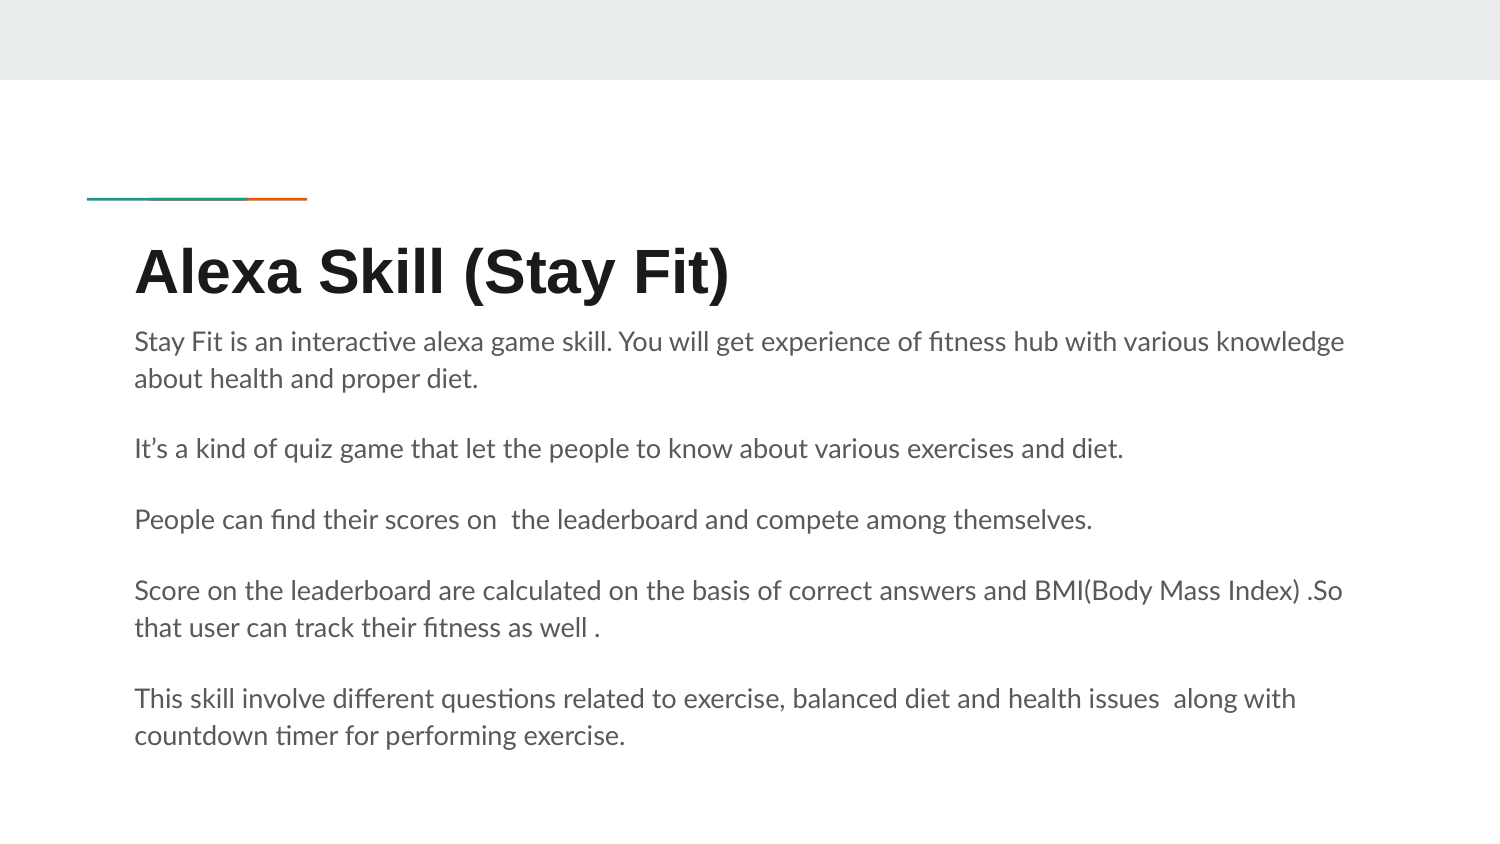

# Alexa Skill (Stay Fit)
Stay Fit is an interactive alexa game skill. You will get experience of fitness hub with various knowledge about health and proper diet.
It’s a kind of quiz game that let the people to know about various exercises and diet.
People can find their scores on  the leaderboard and compete among themselves.
Score on the leaderboard are calculated on the basis of correct answers and BMI(Body Mass Index) .So that user can track their fitness as well .
This skill involve different questions related to exercise, balanced diet and health issues  along with countdown timer for performing exercise.